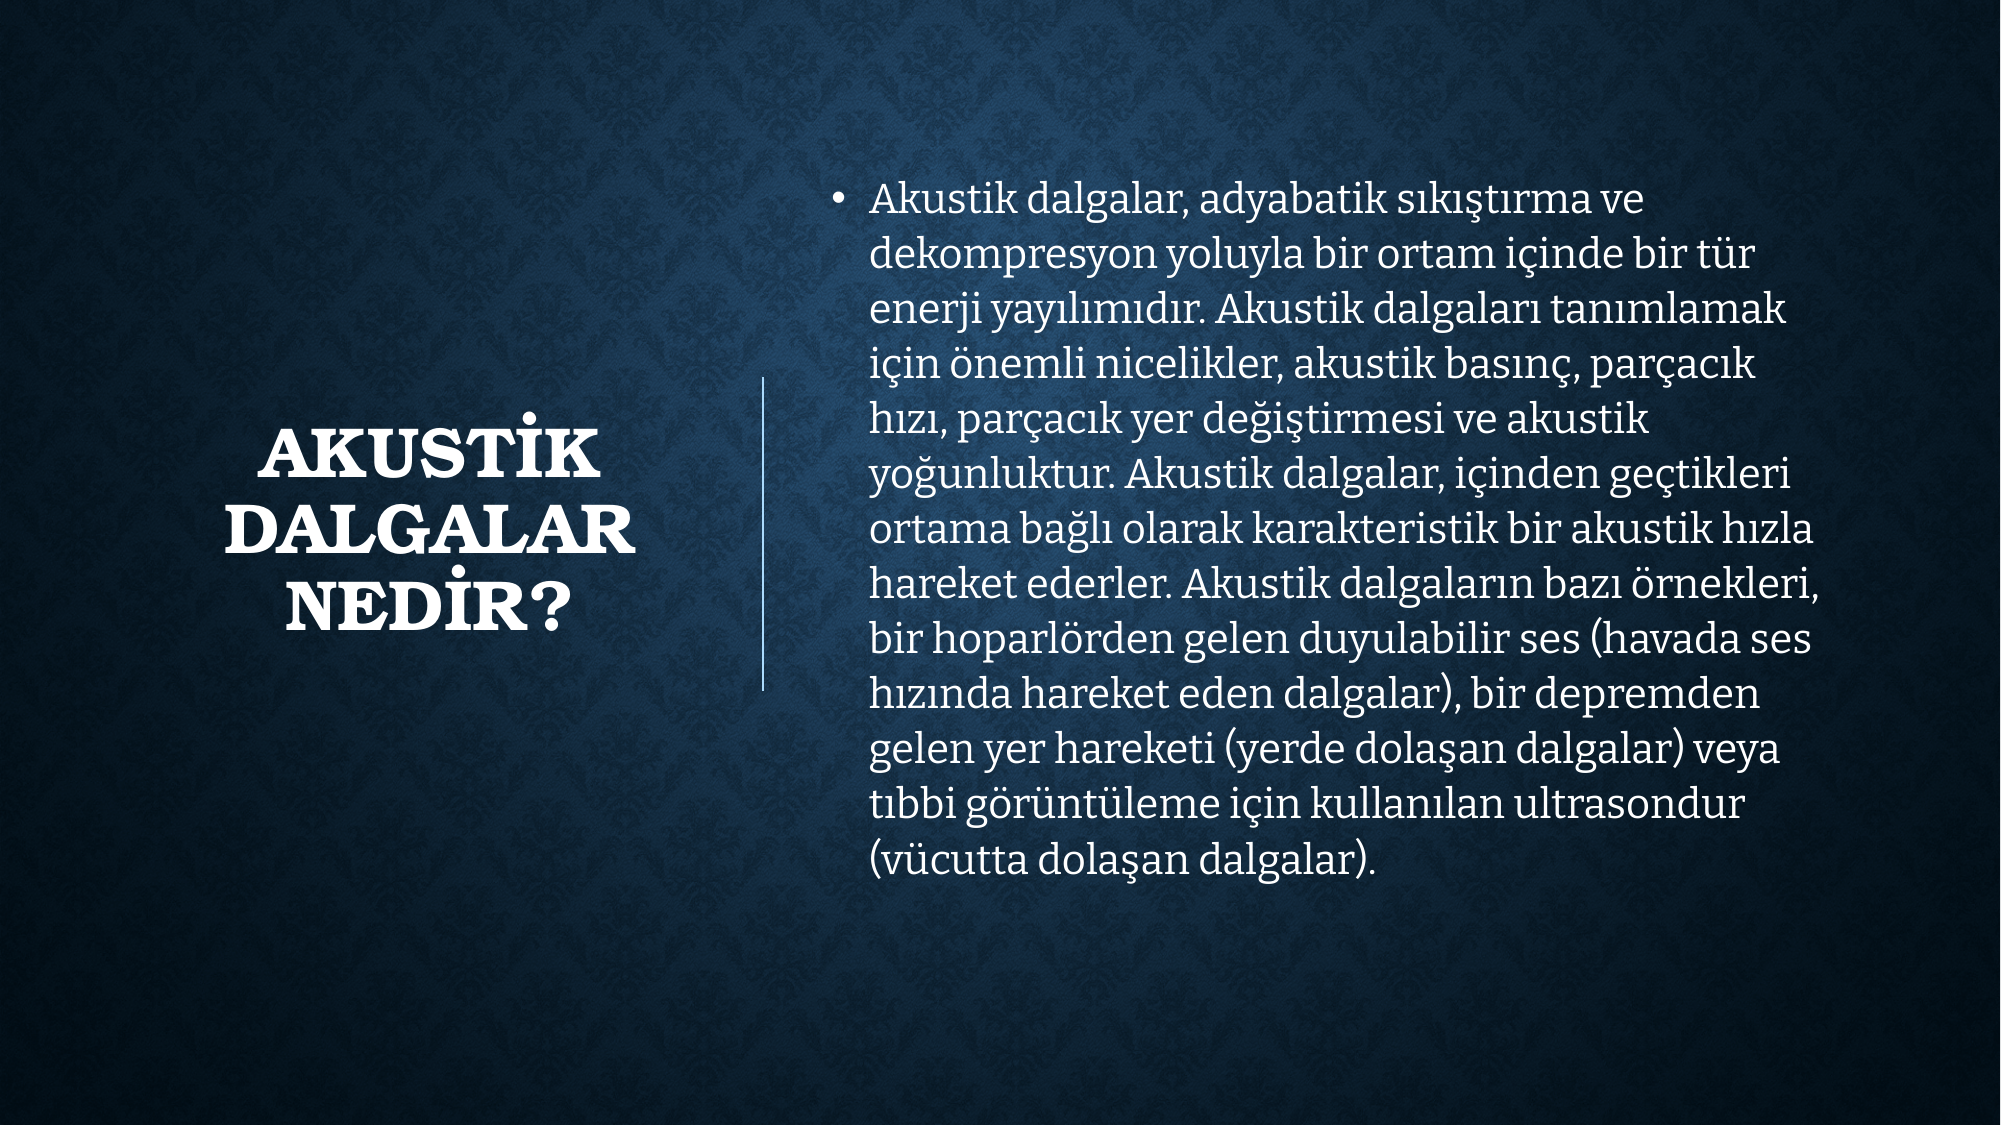

# Akustik dalgalar nedir?
Akustik dalgalar, adyabatik sıkıştırma ve dekompresyon yoluyla bir ortam içinde bir tür enerji yayılımıdır. Akustik dalgaları tanımlamak için önemli nicelikler, akustik basınç, parçacık hızı, parçacık yer değiştirmesi ve akustik yoğunluktur. Akustik dalgalar, içinden geçtikleri ortama bağlı olarak karakteristik bir akustik hızla hareket ederler. Akustik dalgaların bazı örnekleri, bir hoparlörden gelen duyulabilir ses (havada ses hızında hareket eden dalgalar), bir depremden gelen yer hareketi (yerde dolaşan dalgalar) veya tıbbi görüntüleme için kullanılan ultrasondur (vücutta dolaşan dalgalar).